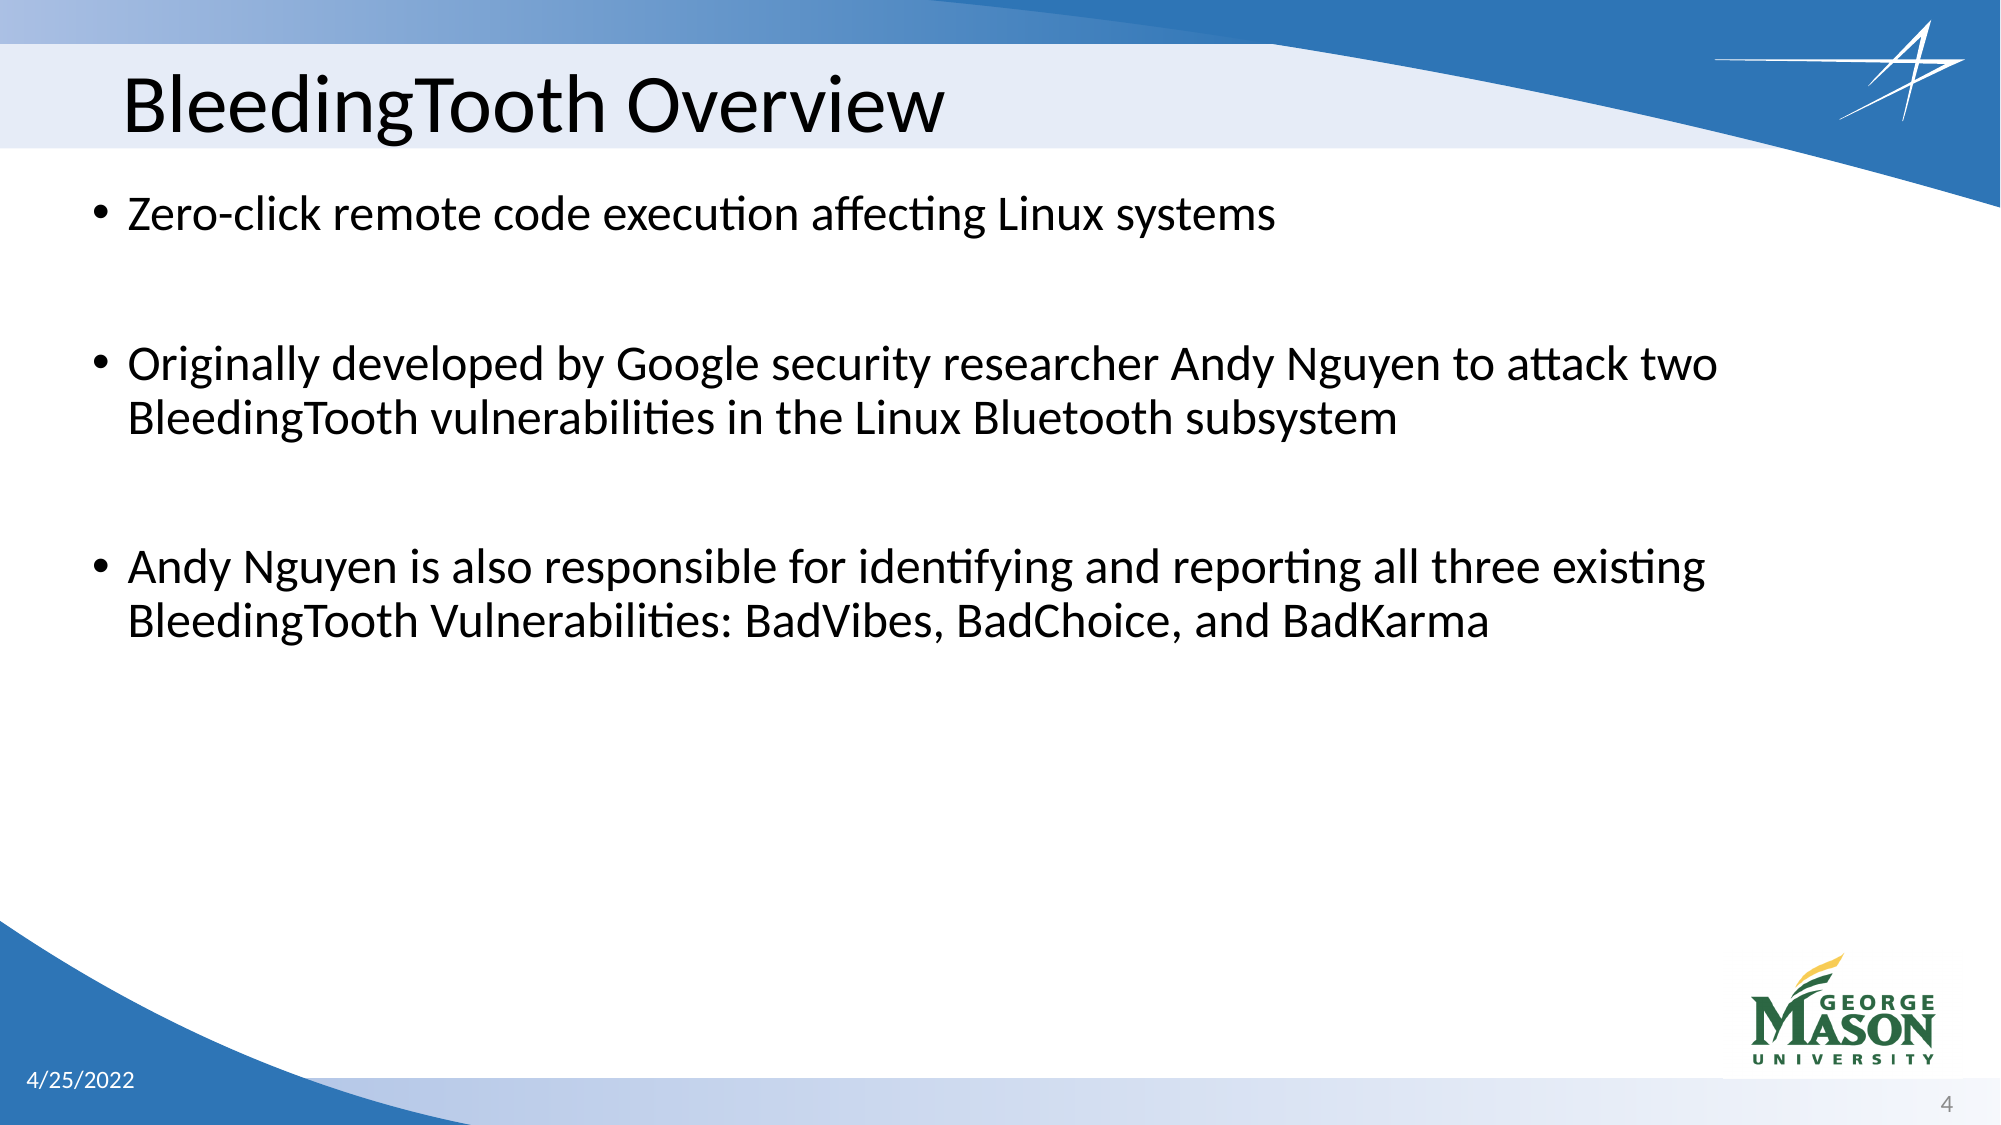

BleedingTooth Overview
Zero-click remote code execution affecting Linux systems

Originally developed by Google security researcher Andy Nguyen to attack two BleedingTooth vulnerabilities in the Linux Bluetooth subsystem

Andy Nguyen is also responsible for identifying and reporting all three existing BleedingTooth Vulnerabilities: BadVibes, BadChoice, and BadKarma

4